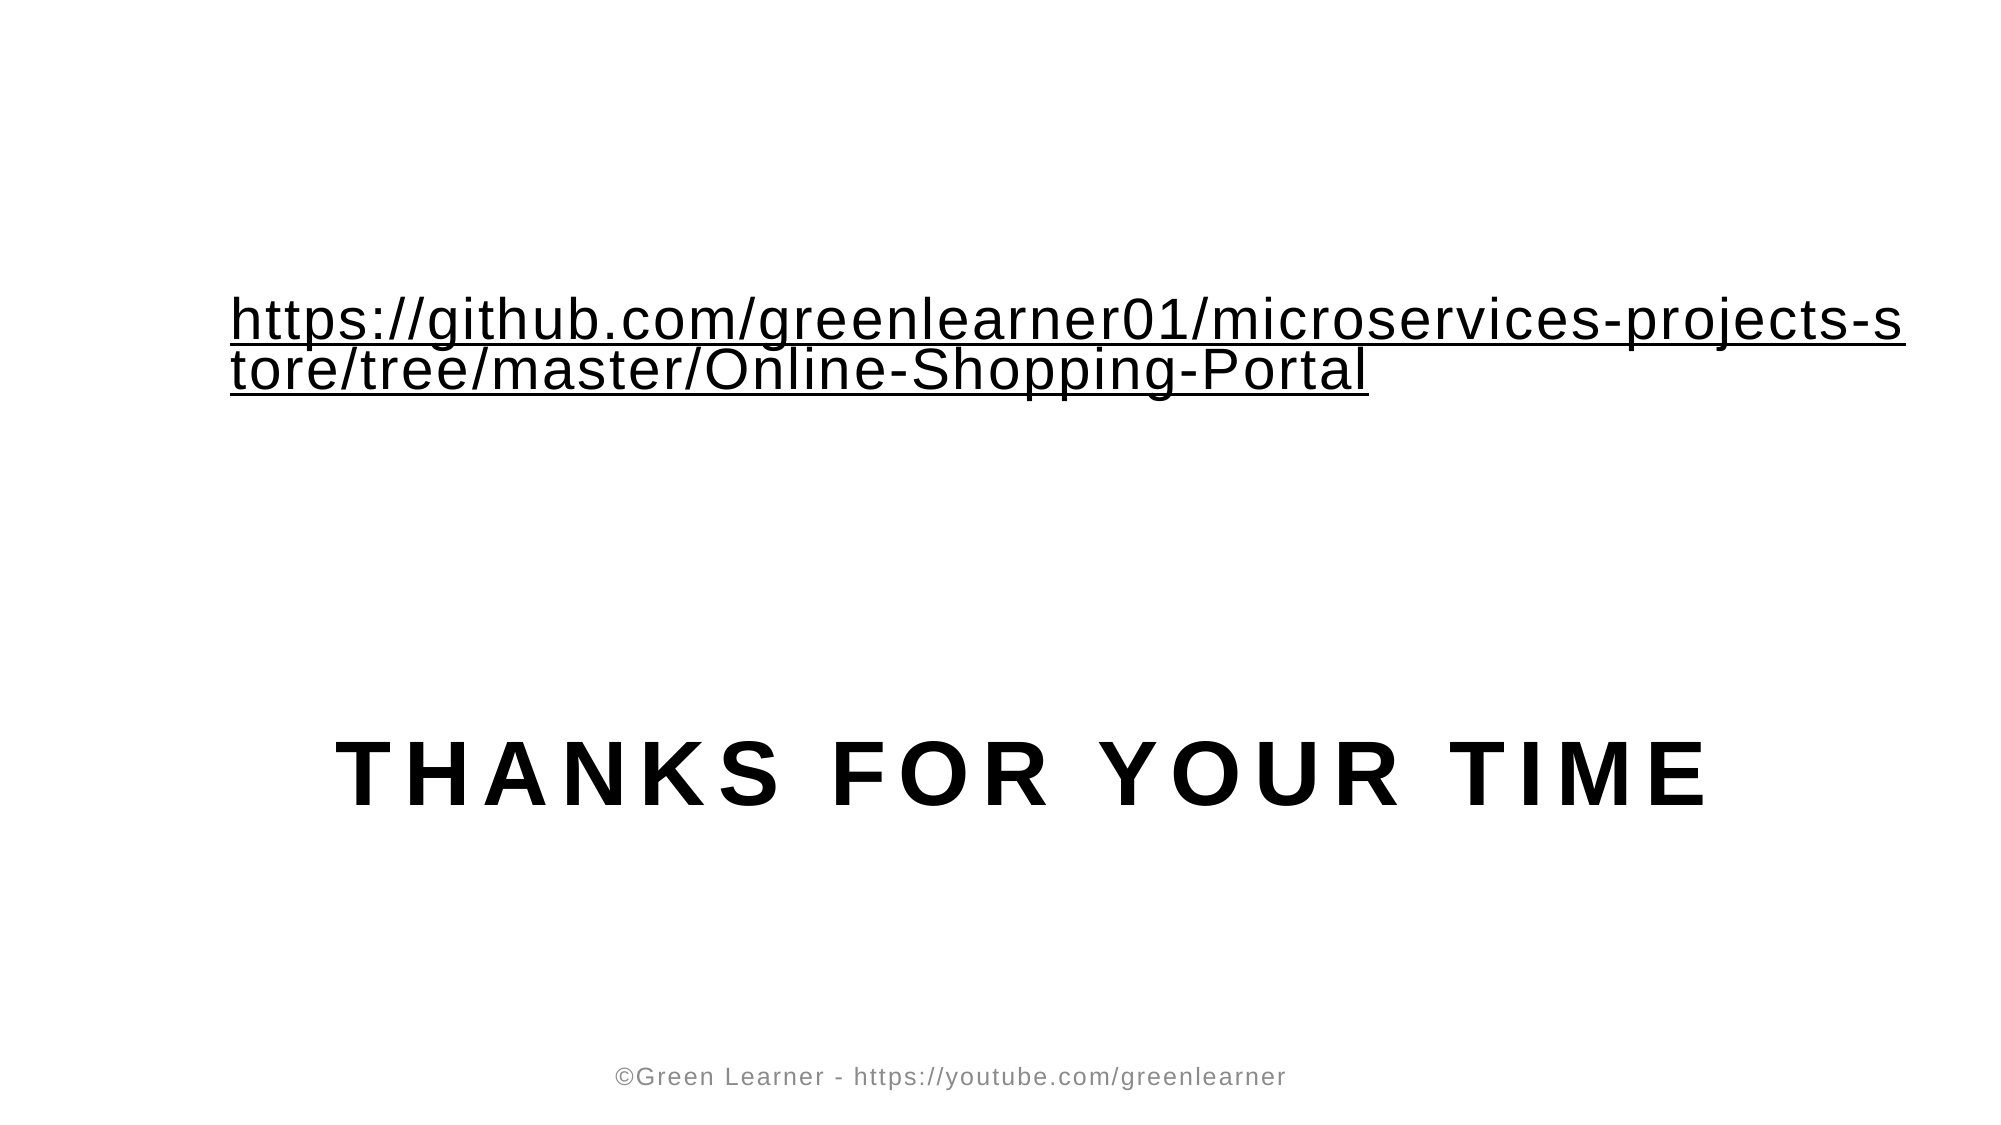

https://github.com/greenlearner01/microservices-projects-store/tree/master/Online-Shopping-Portal
# THANKS FOR YOUR TIME
©Green Learner - https://youtube.com/greenlearner